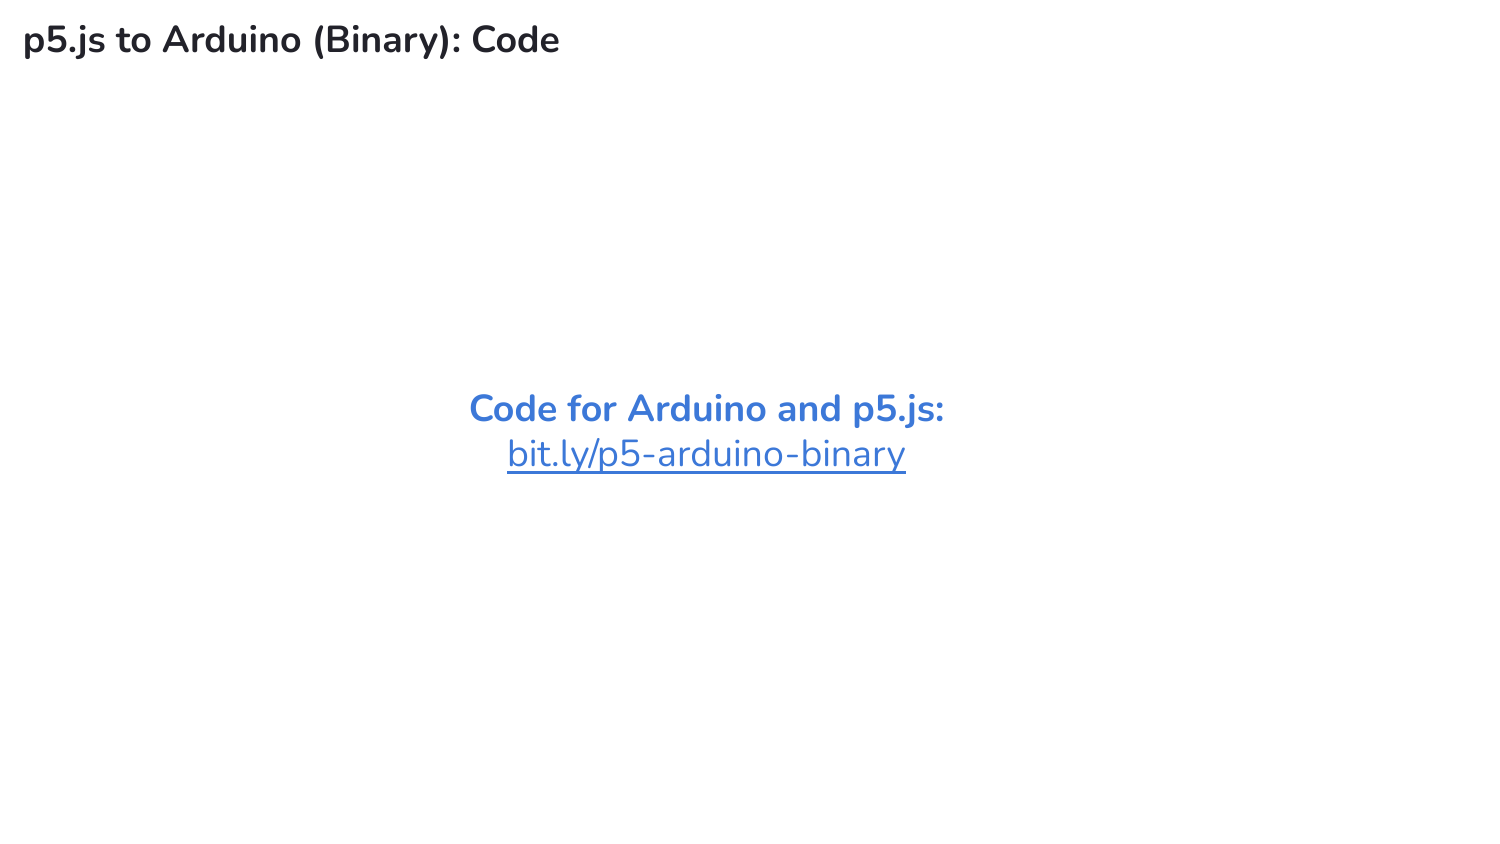

# p5.js to Arduino (Binary): Code
Code for Arduino and p5.js:
bit.ly/p5-arduino-binary